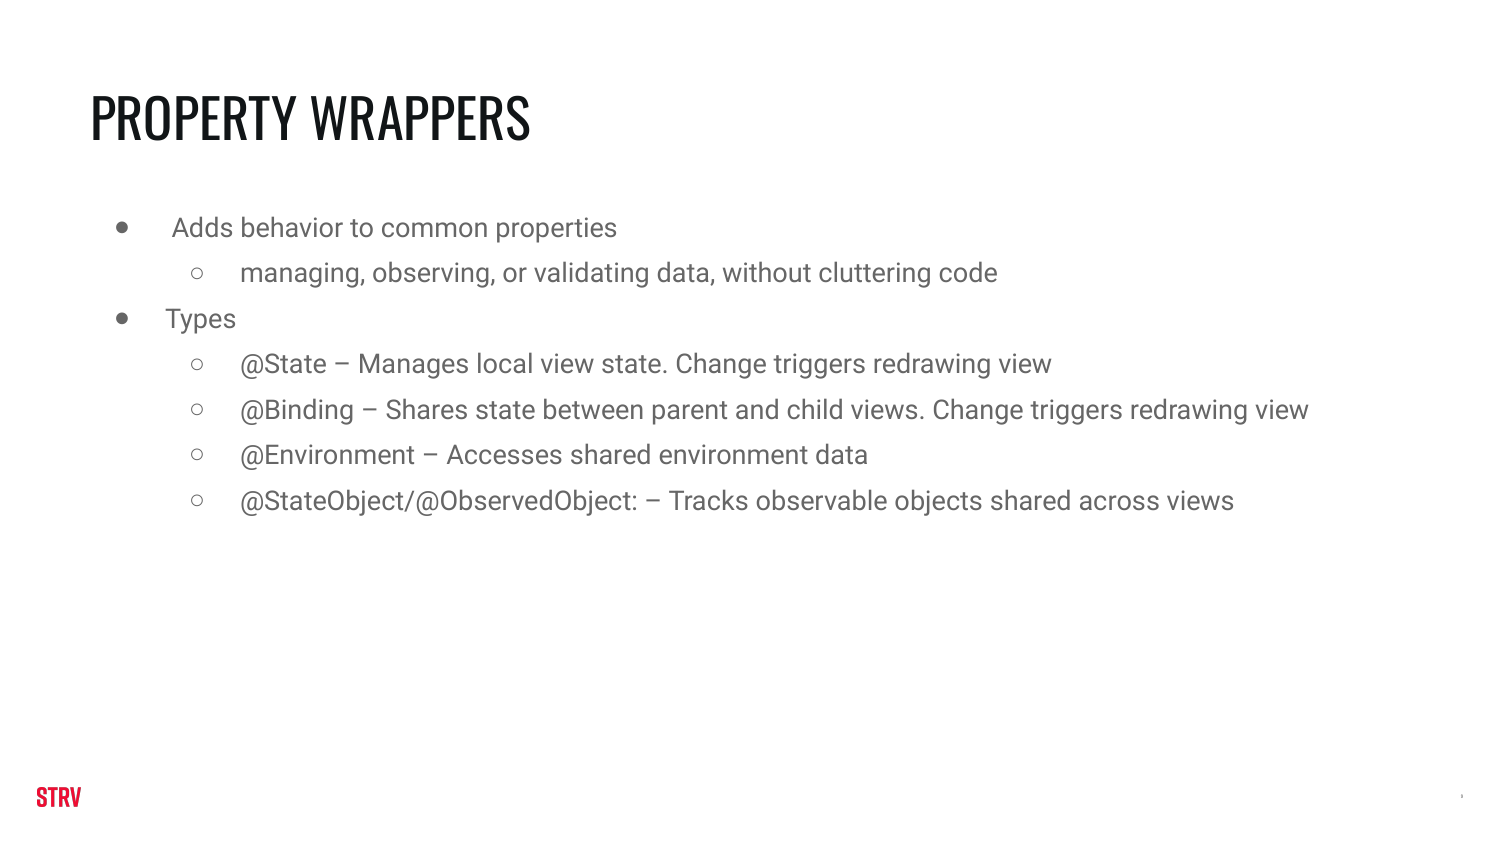

# PROPERTY WRAPPERS
 Adds behavior to common properties
managing, observing, or validating data, without cluttering code
Types
@State – Manages local view state. Change triggers redrawing view
@Binding – Shares state between parent and child views. Change triggers redrawing view
@Environment – Accesses shared environment data
@StateObject/@ObservedObject: – Tracks observable objects shared across views
9